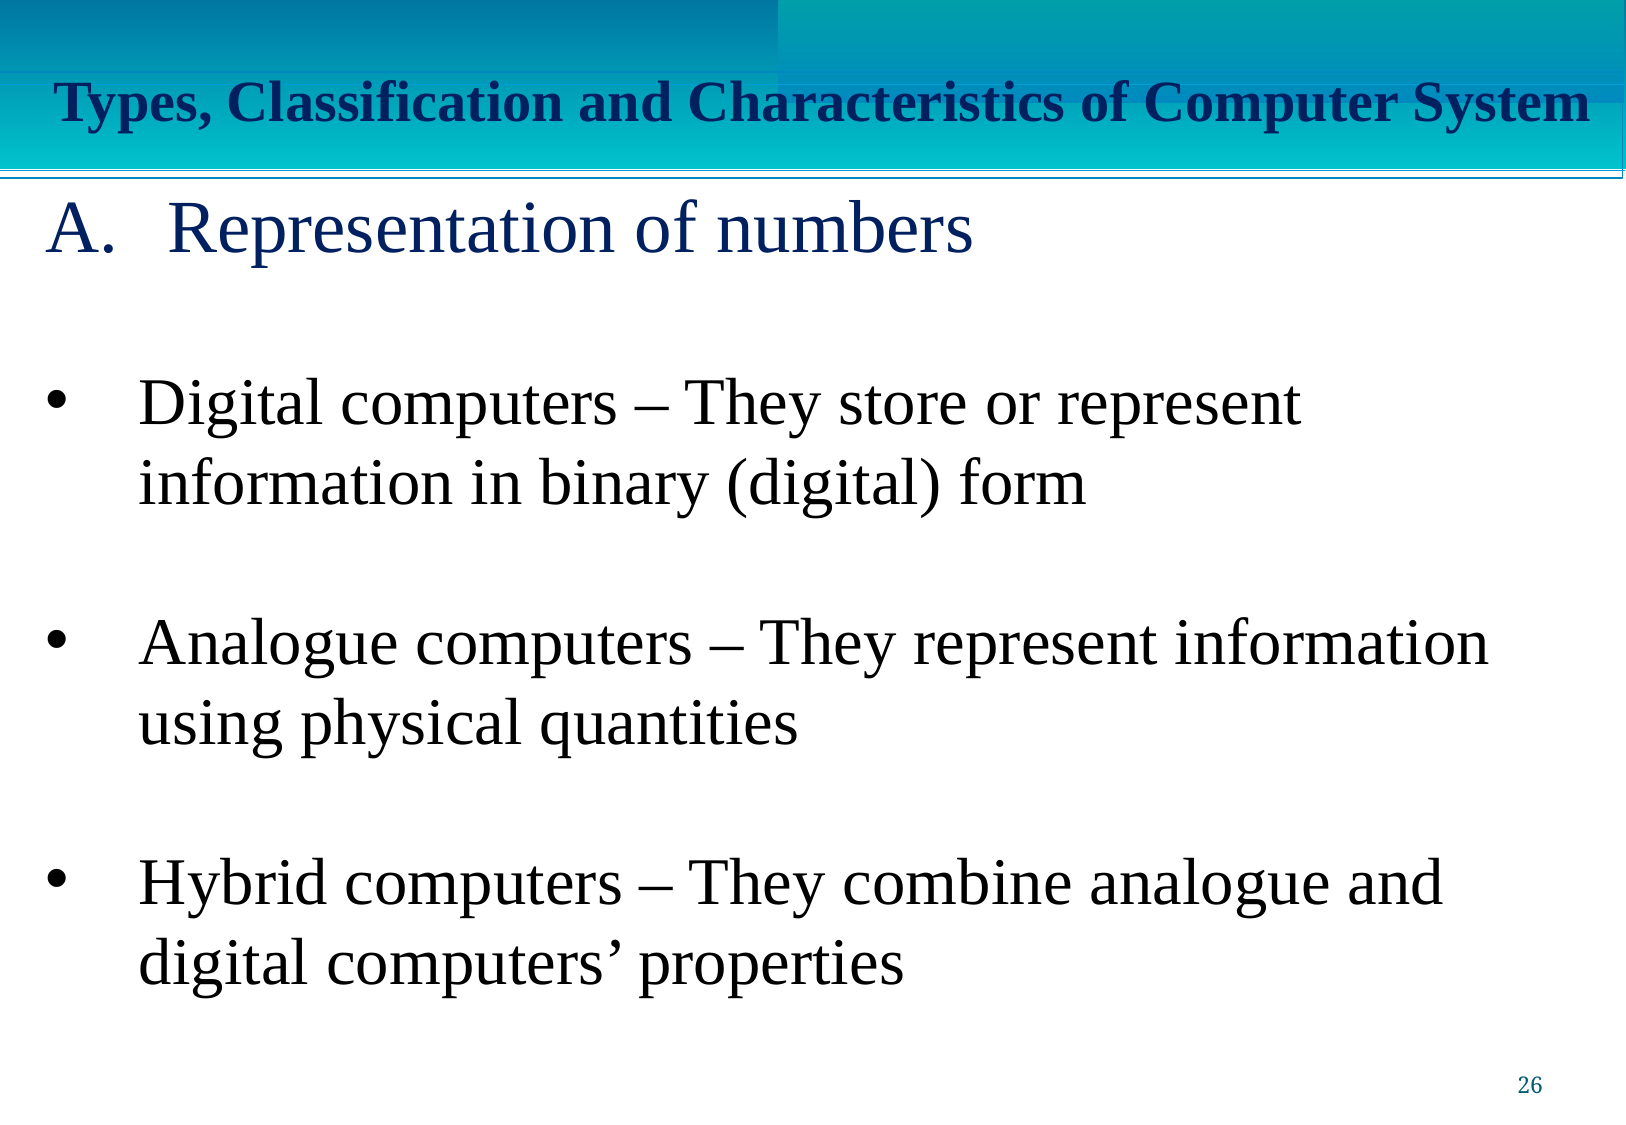

Types, Classification and Characteristics of Computer System

Representation of numbers

Digital computers – They store or represent information in binary (digital) form

Analogue computers – They represent information using physical quantities

Hybrid computers – They combine analogue and digital computers’ properties

26